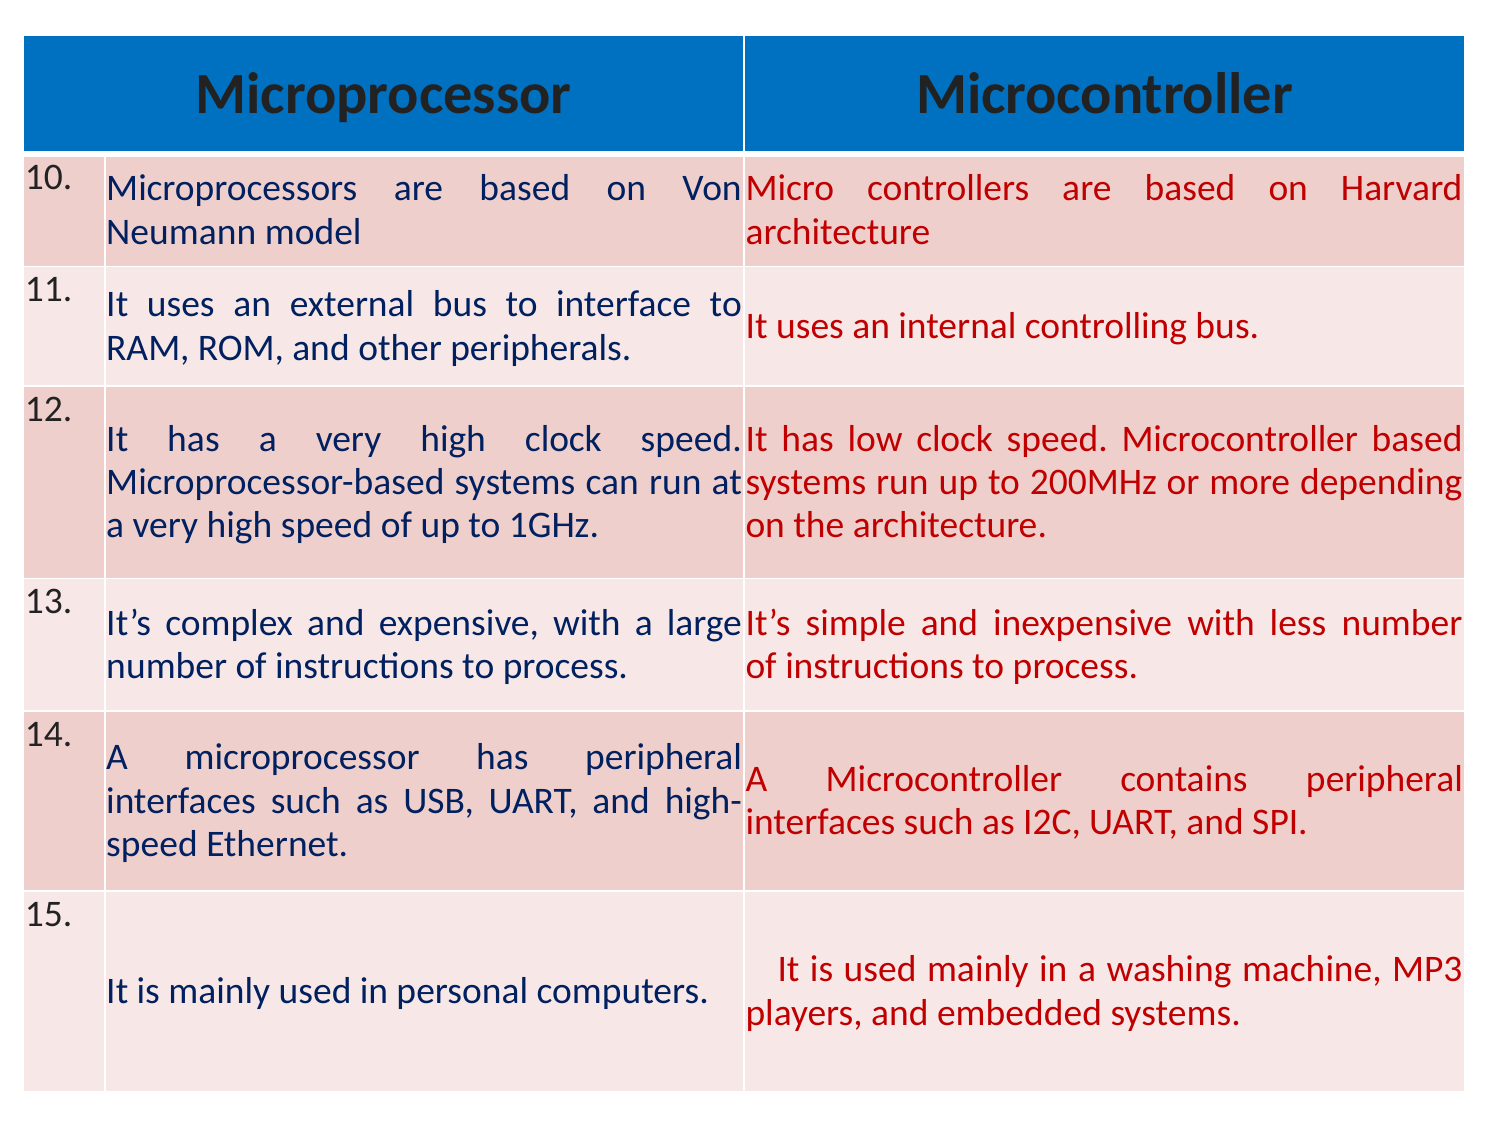

| Microprocessor |  | Microcontroller |
| --- | --- | --- |
| 10. | Microprocessors are based on Von Neumann model | Micro controllers are based on Harvard architecture |
| 11. | It uses an external bus to interface to RAM, ROM, and other peripherals. | It uses an internal controlling bus. |
| 12. | It has a very high clock speed. Microprocessor-based systems can run at a very high speed of up to 1GHz. | It has low clock speed. Microcontroller based systems run up to 200MHz or more depending on the architecture. |
| 13. | It’s complex and expensive, with a large number of instructions to process. | It’s simple and inexpensive with less number of instructions to process. |
| 14. | A microprocessor has peripheral interfaces such as USB, UART, and high-speed Ethernet. | A Microcontroller contains peripheral interfaces such as I2C, UART, and SPI. |
| 15. | It is mainly used in personal computers. | It is used mainly in a washing machine, MP3 players, and embedded systems. |